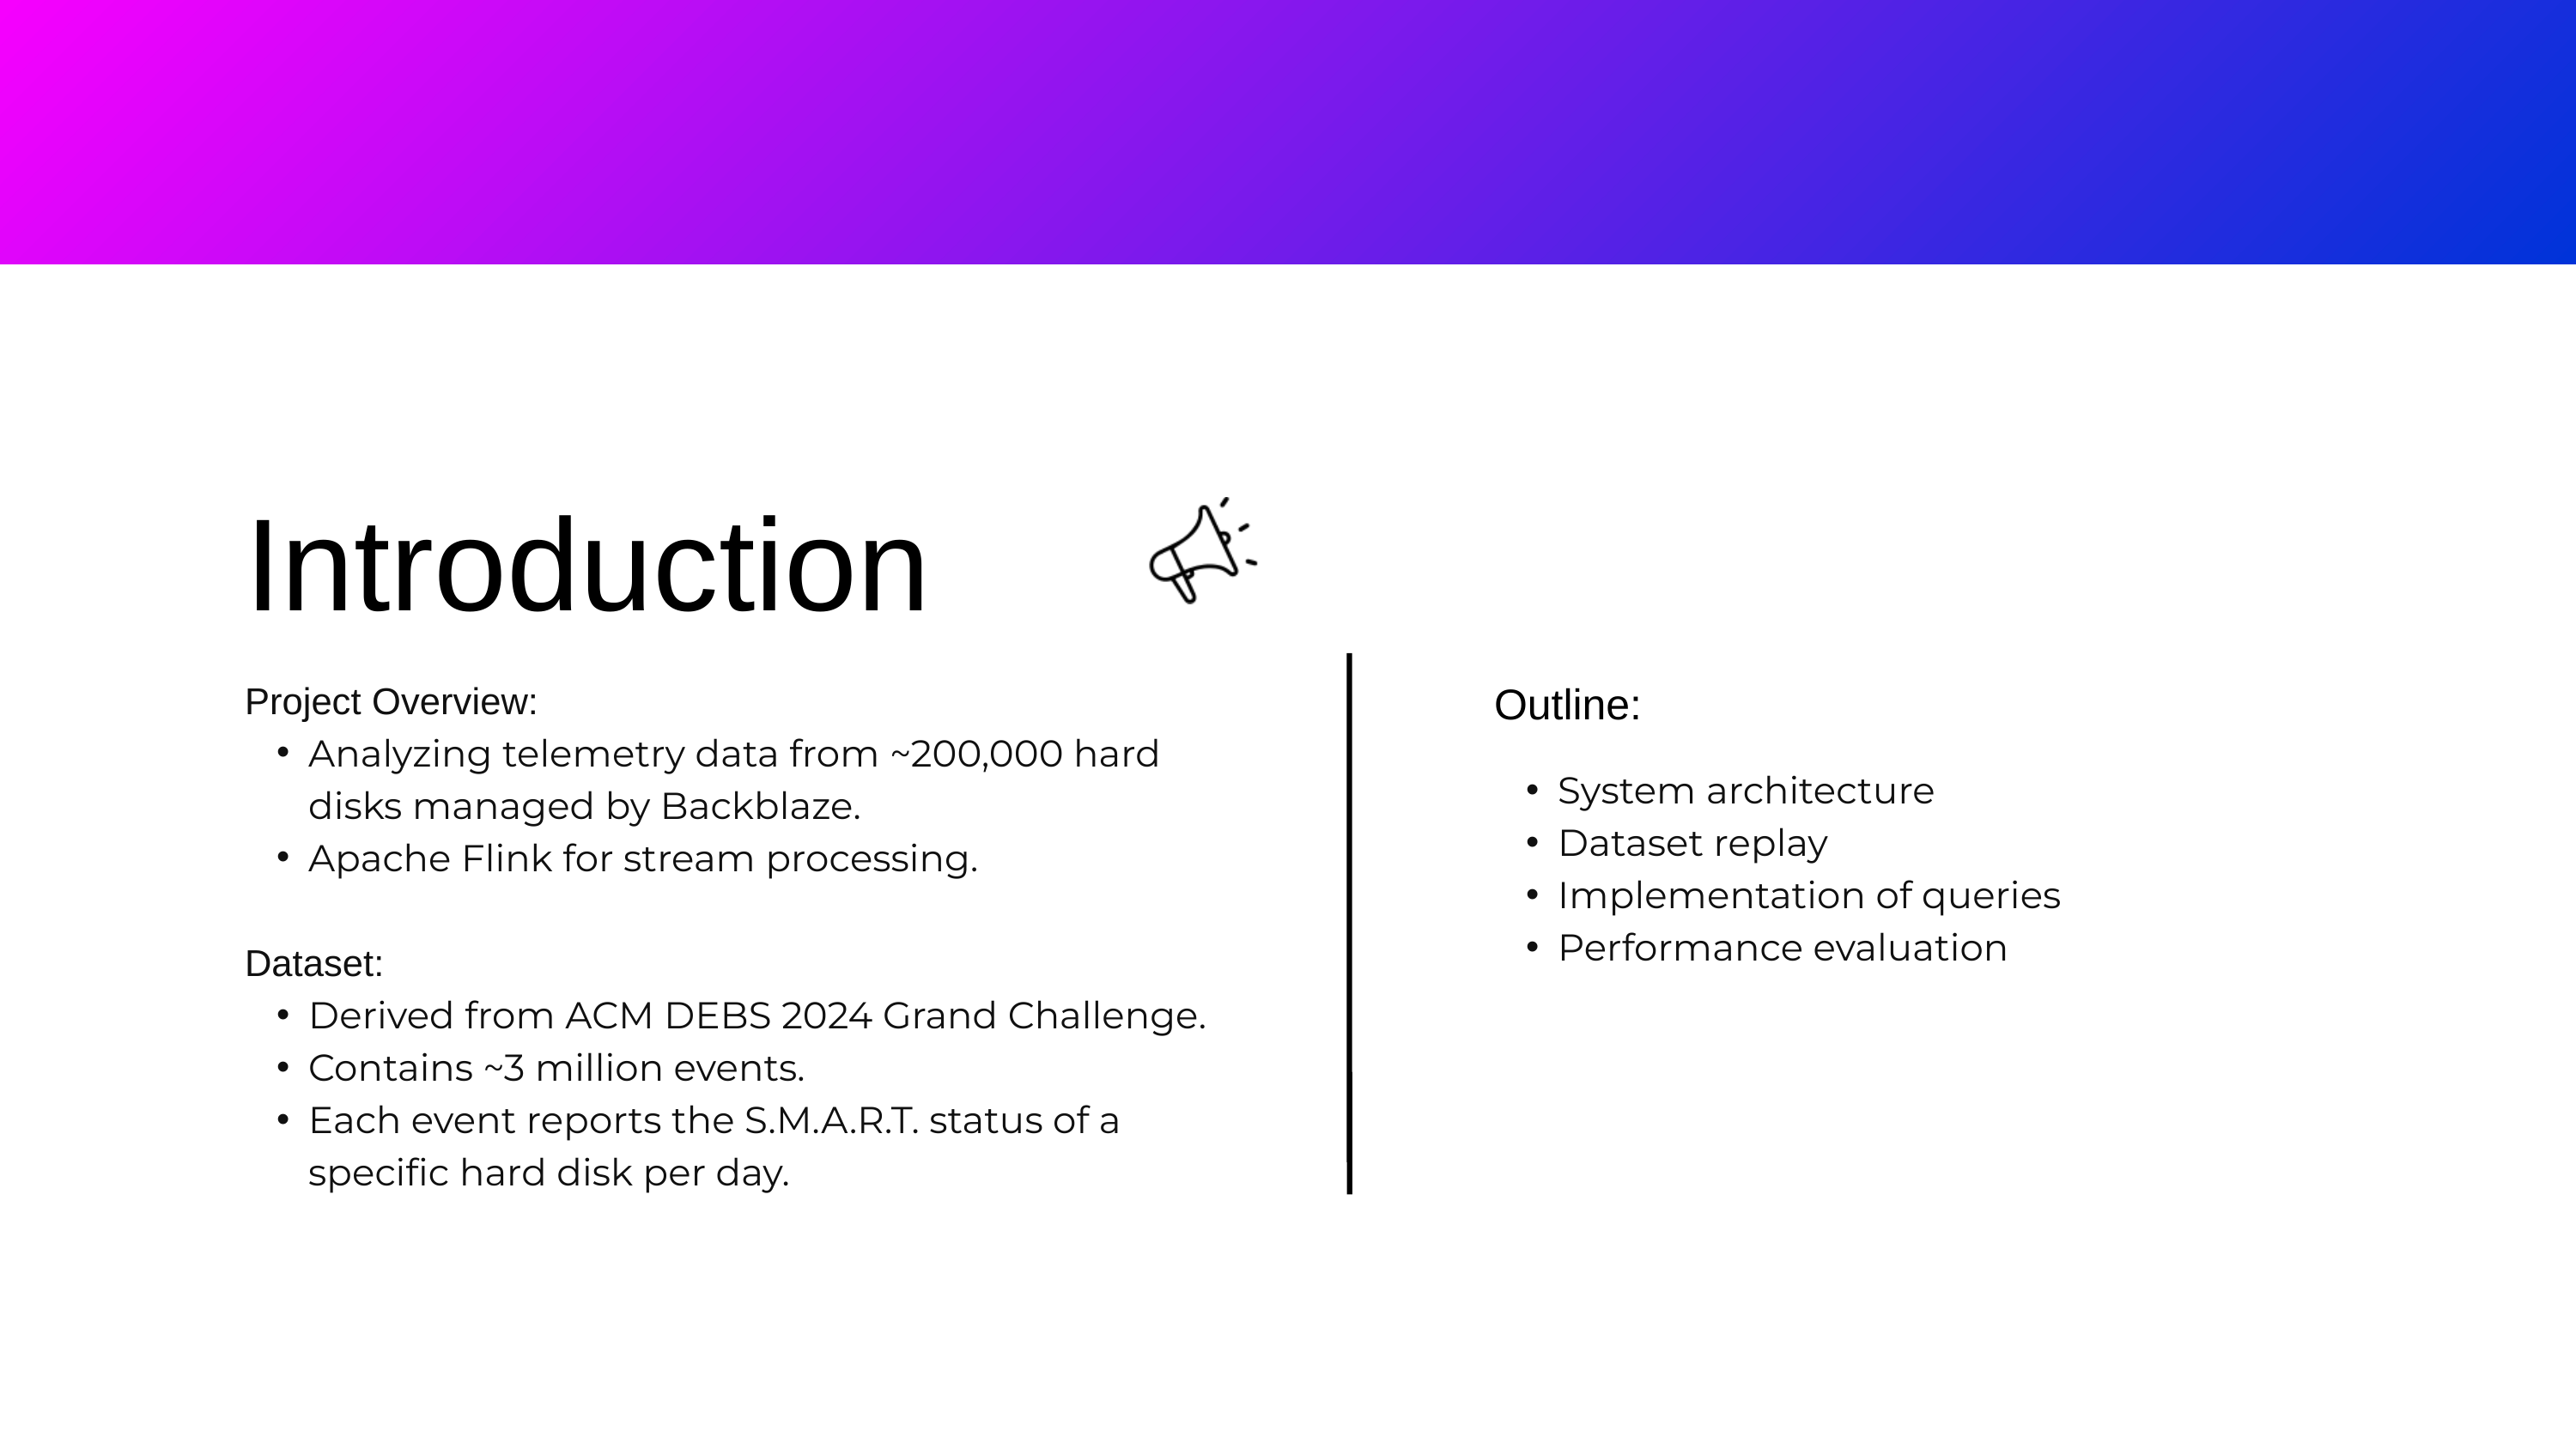

Introduction

Outline:
Project Overview:
Analyzing telemetry data from ~200,000 hard disks managed by Backblaze.
Apache Flink for stream processing.

Dataset:
Derived from ACM DEBS 2024 Grand Challenge.
Contains ~3 million events.
Each event reports the S.M.A.R.T. status of a specific hard disk per day.

System architecture
Dataset replay
Implementation of queries
Performance evaluation